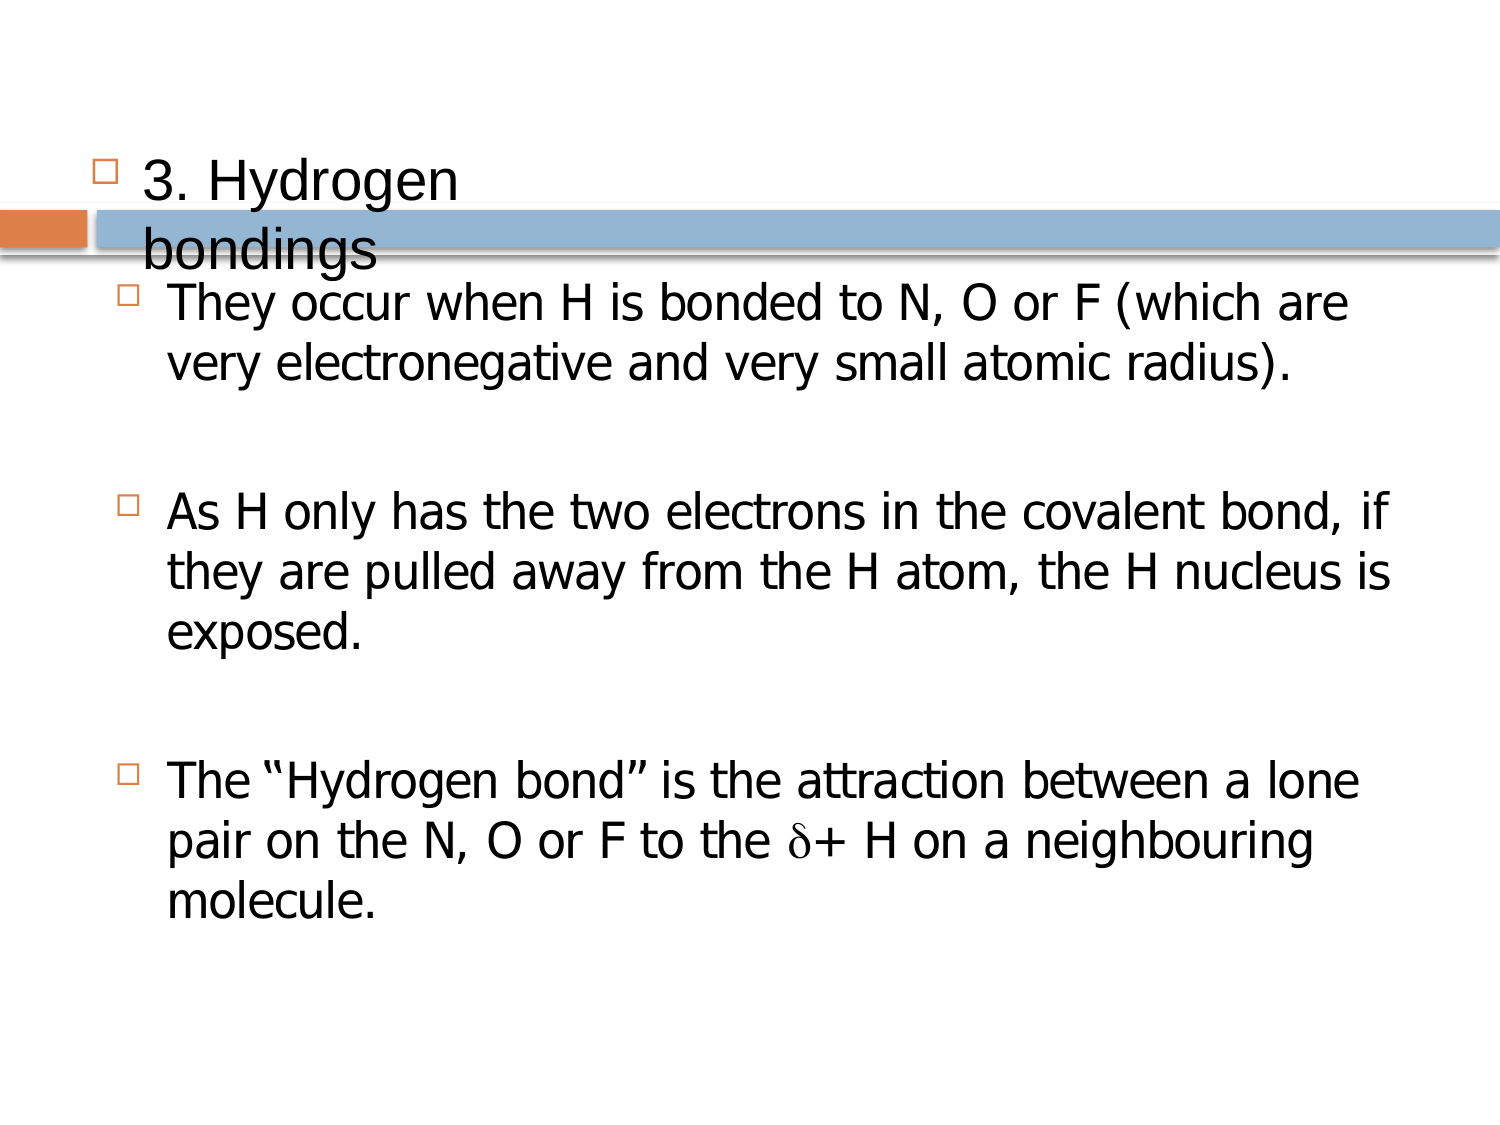

3. Hydrogen bondings
They occur when H is bonded to N, O or F (which are very electronegative and very small atomic radius).

As H only has the two electrons in the covalent bond, if they are pulled away from the H atom, the H nucleus is exposed.

The “Hydrogen bond” is the attraction between a lone pair on the N, O or F to the δ+ H on a neighbouring molecule.